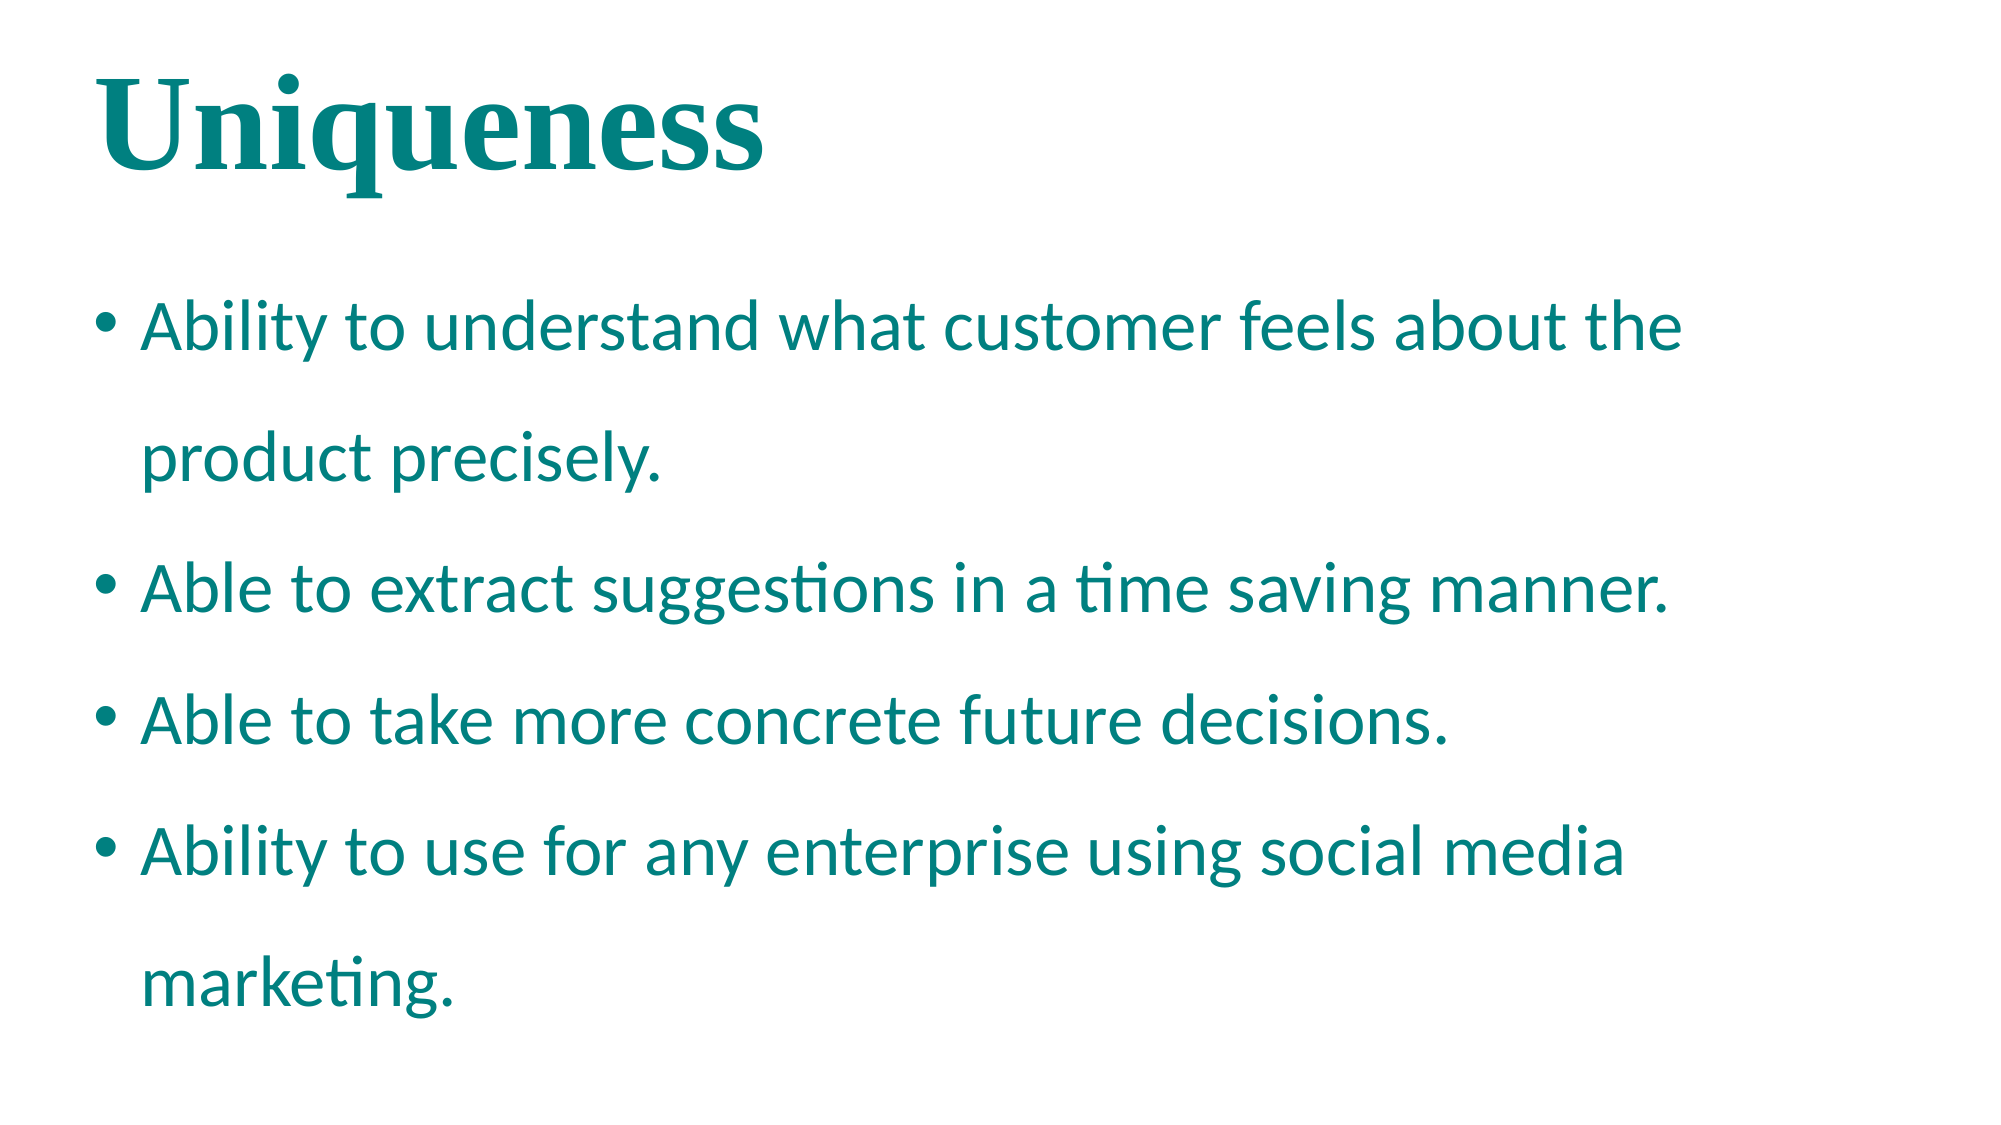

Uniqueness
Ability to understand what customer feels about the product precisely.
Able to extract suggestions in a time saving manner.
Able to take more concrete future decisions.
Ability to use for any enterprise using social media marketing.